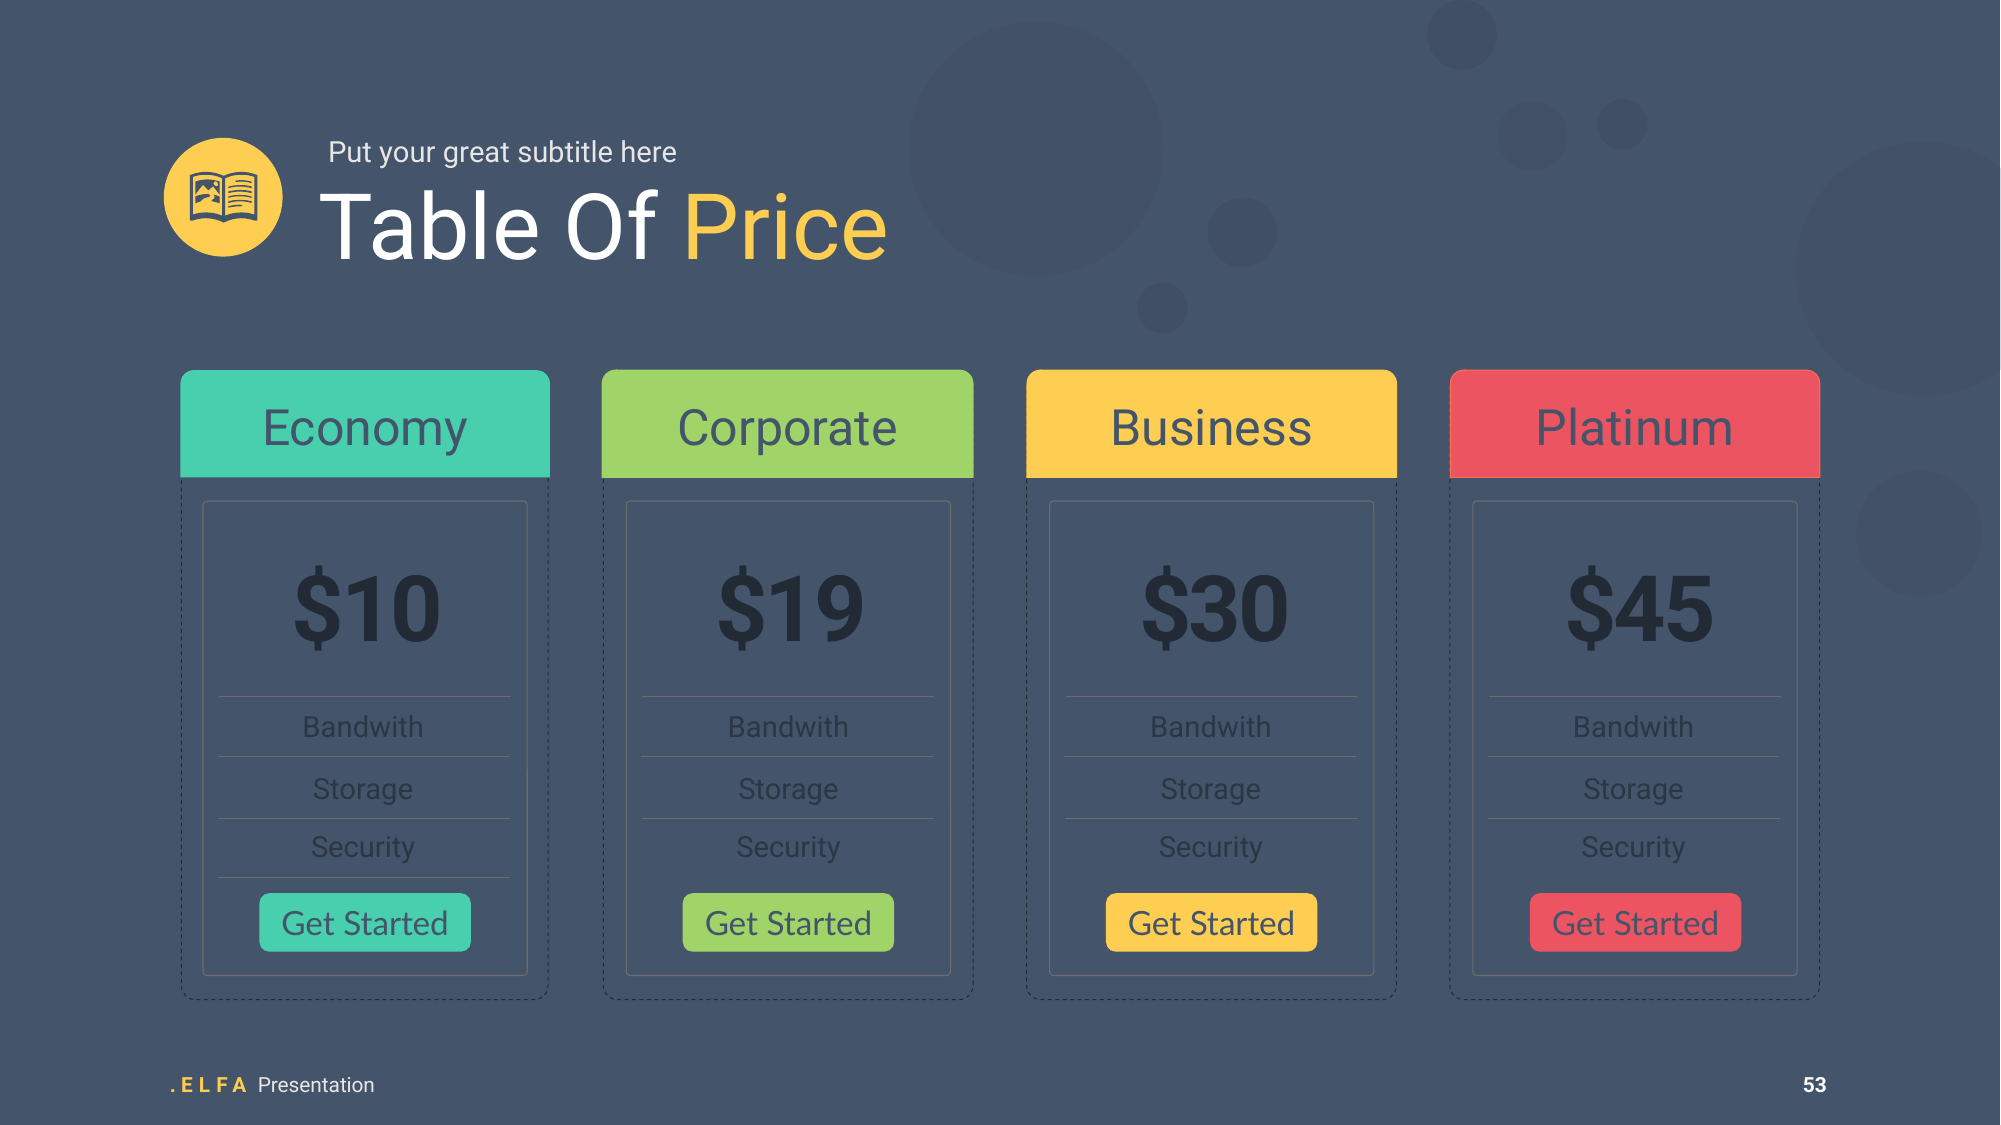

Put your great subtitle here

Table Of Price

Economy
Corporate
Business
Platinum

$10
Bandwith
Storage
Security
Get Started

$19
Bandwith
Storage
Security
Get Started

$30
Bandwith
Storage
Security
Get Started

$45
Bandwith
Storage
Security
Get Started